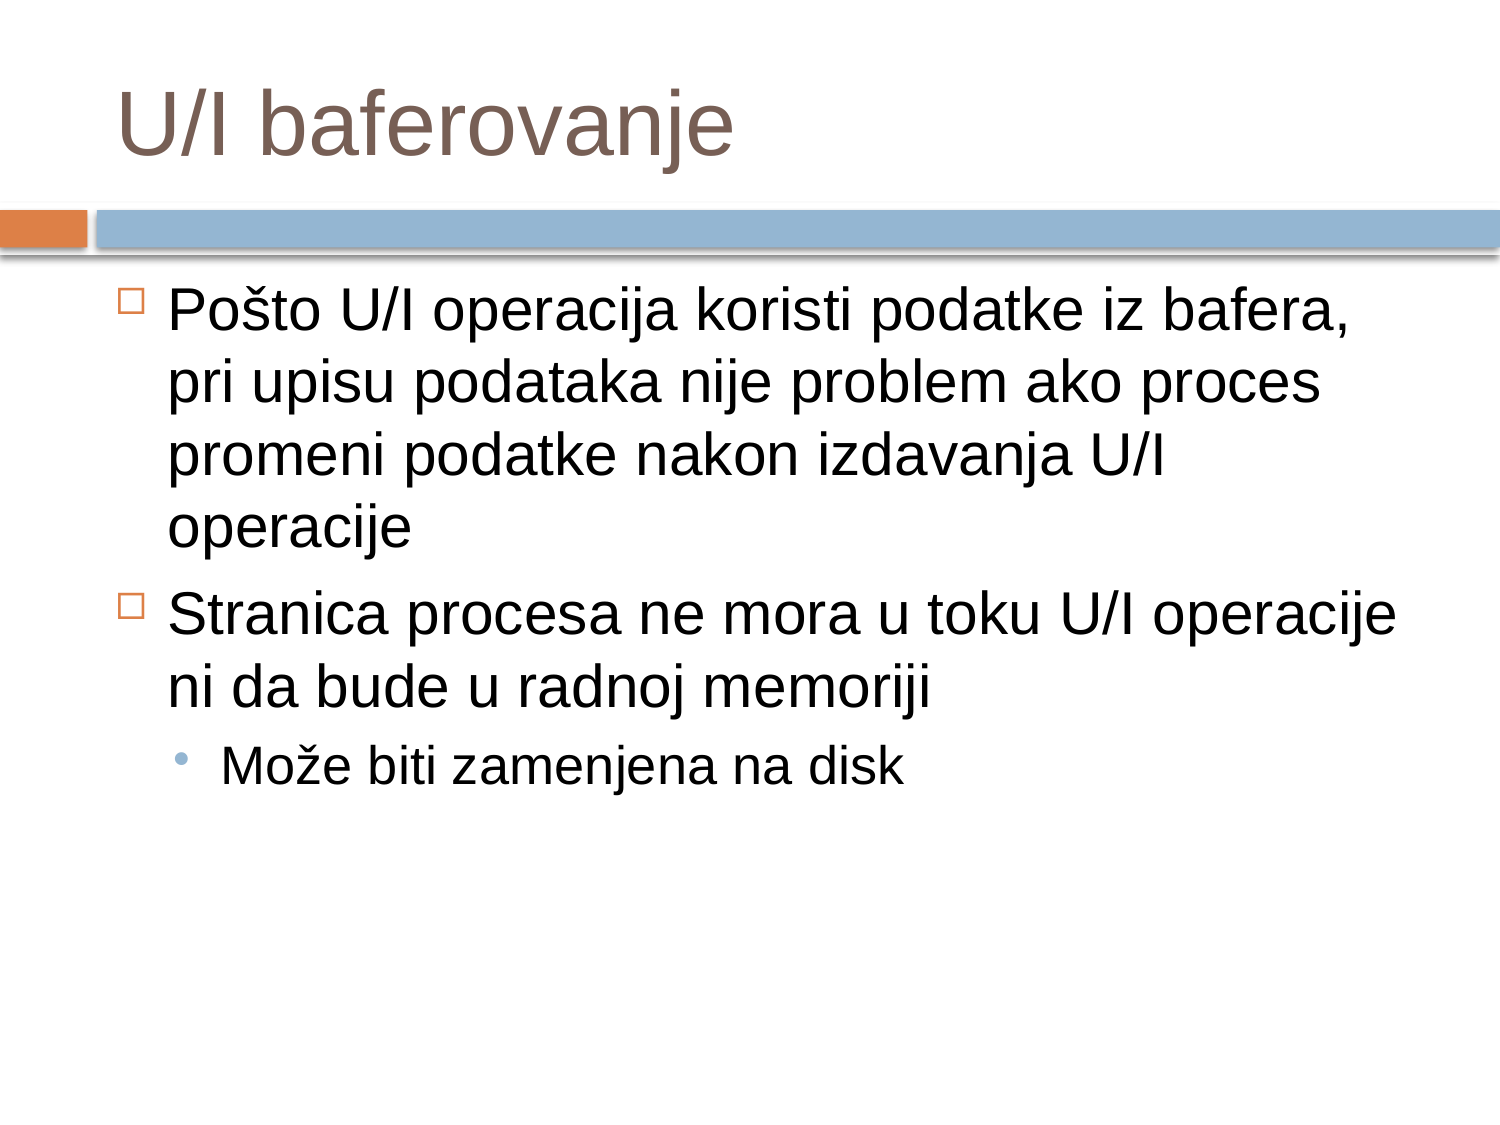

# U/I baferovanje
Pošto U/I operacija koristi podatke iz bafera, pri upisu podataka nije problem ako proces promeni podatke nakon izdavanja U/I operacije
Stranica procesa ne mora u toku U/I operacije ni da bude u radnoj memoriji
Može biti zamenjena na disk